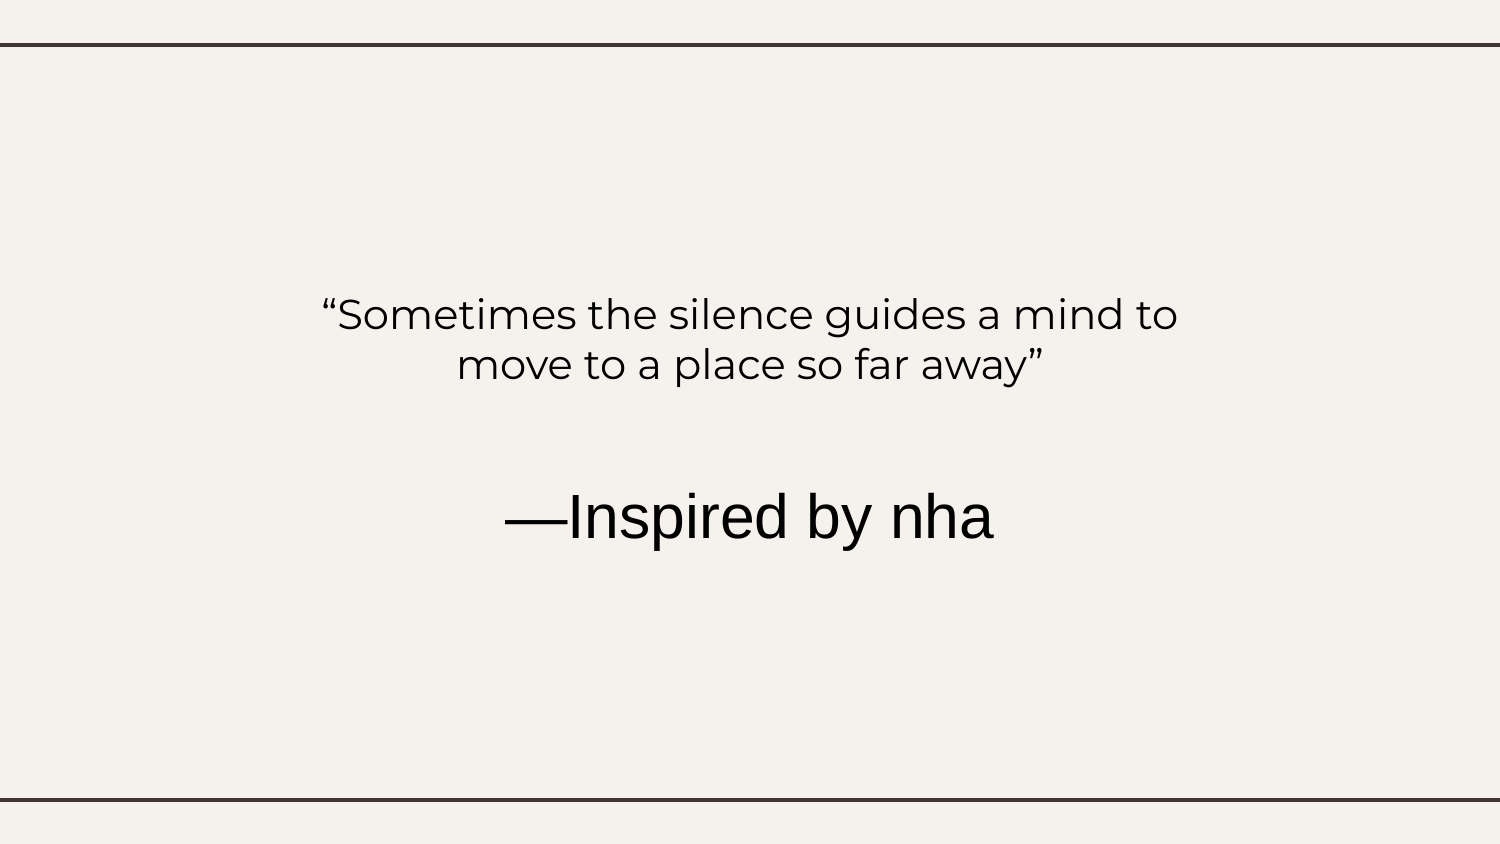

“Sometimes the silence guides a mind to move to a place so far away”
# —Inspired by nha